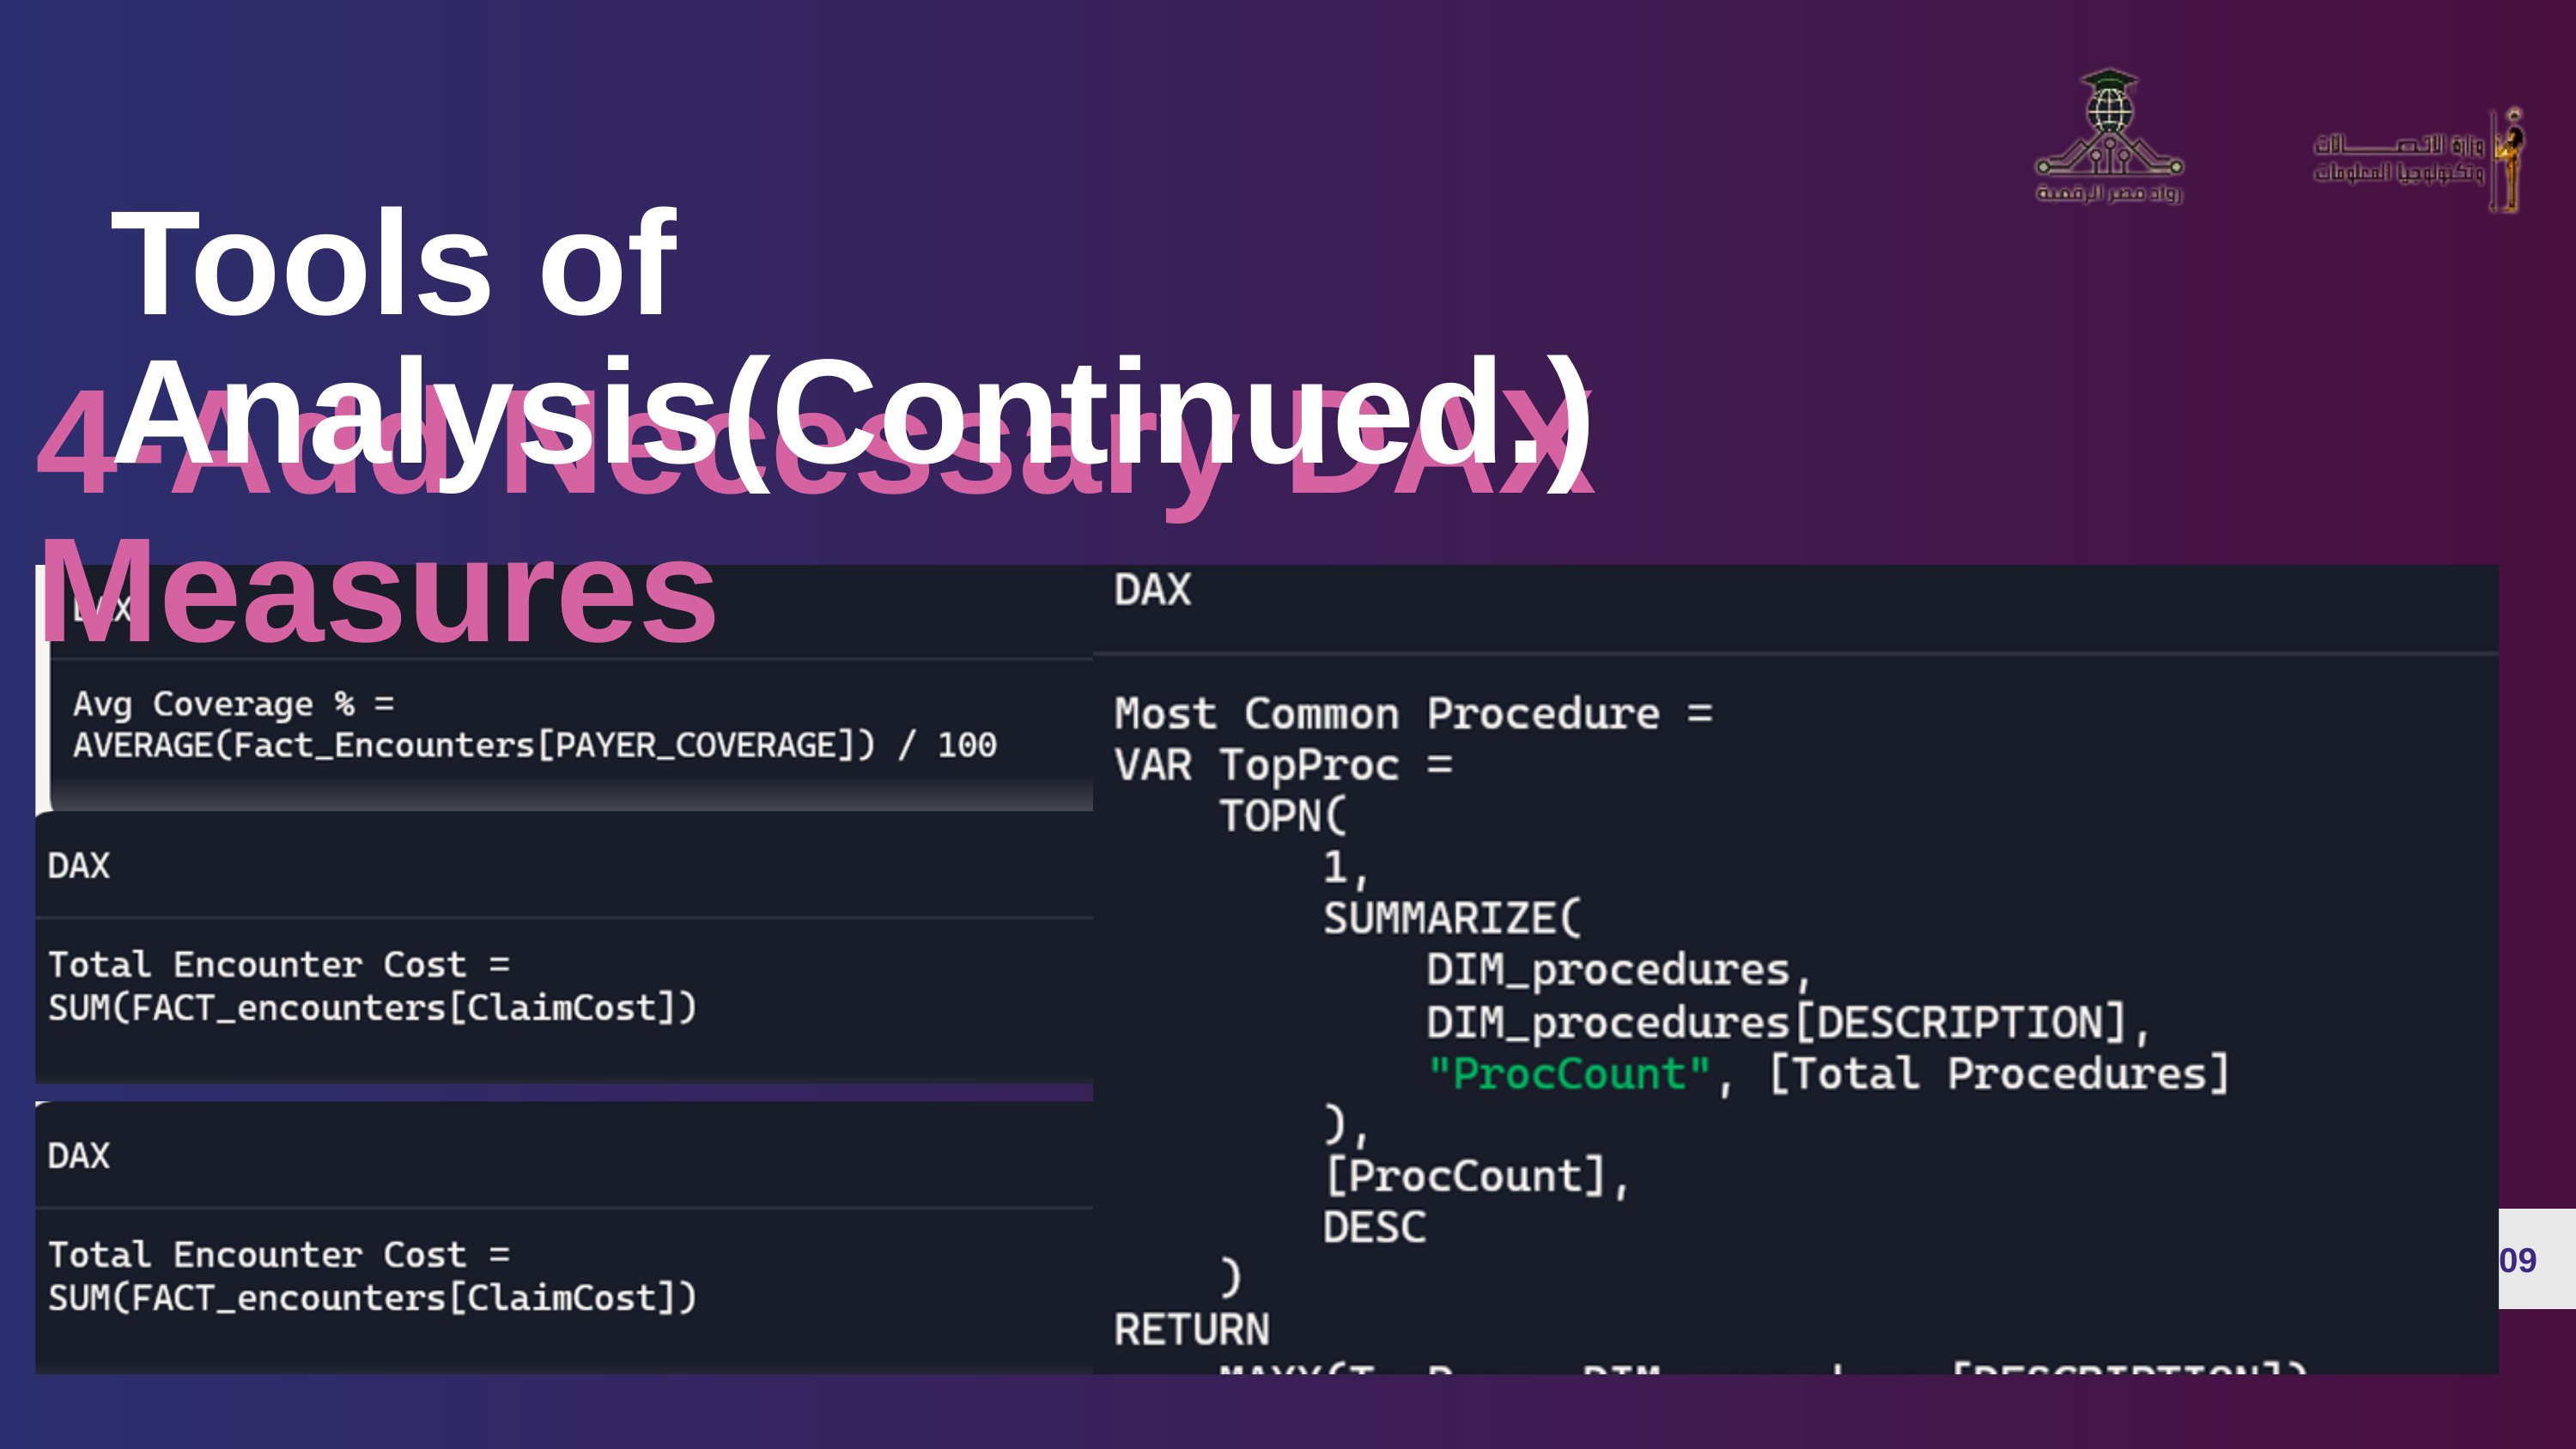

Tools of Analysis(Continued.)
4-Add Necessary DAX Measures

09